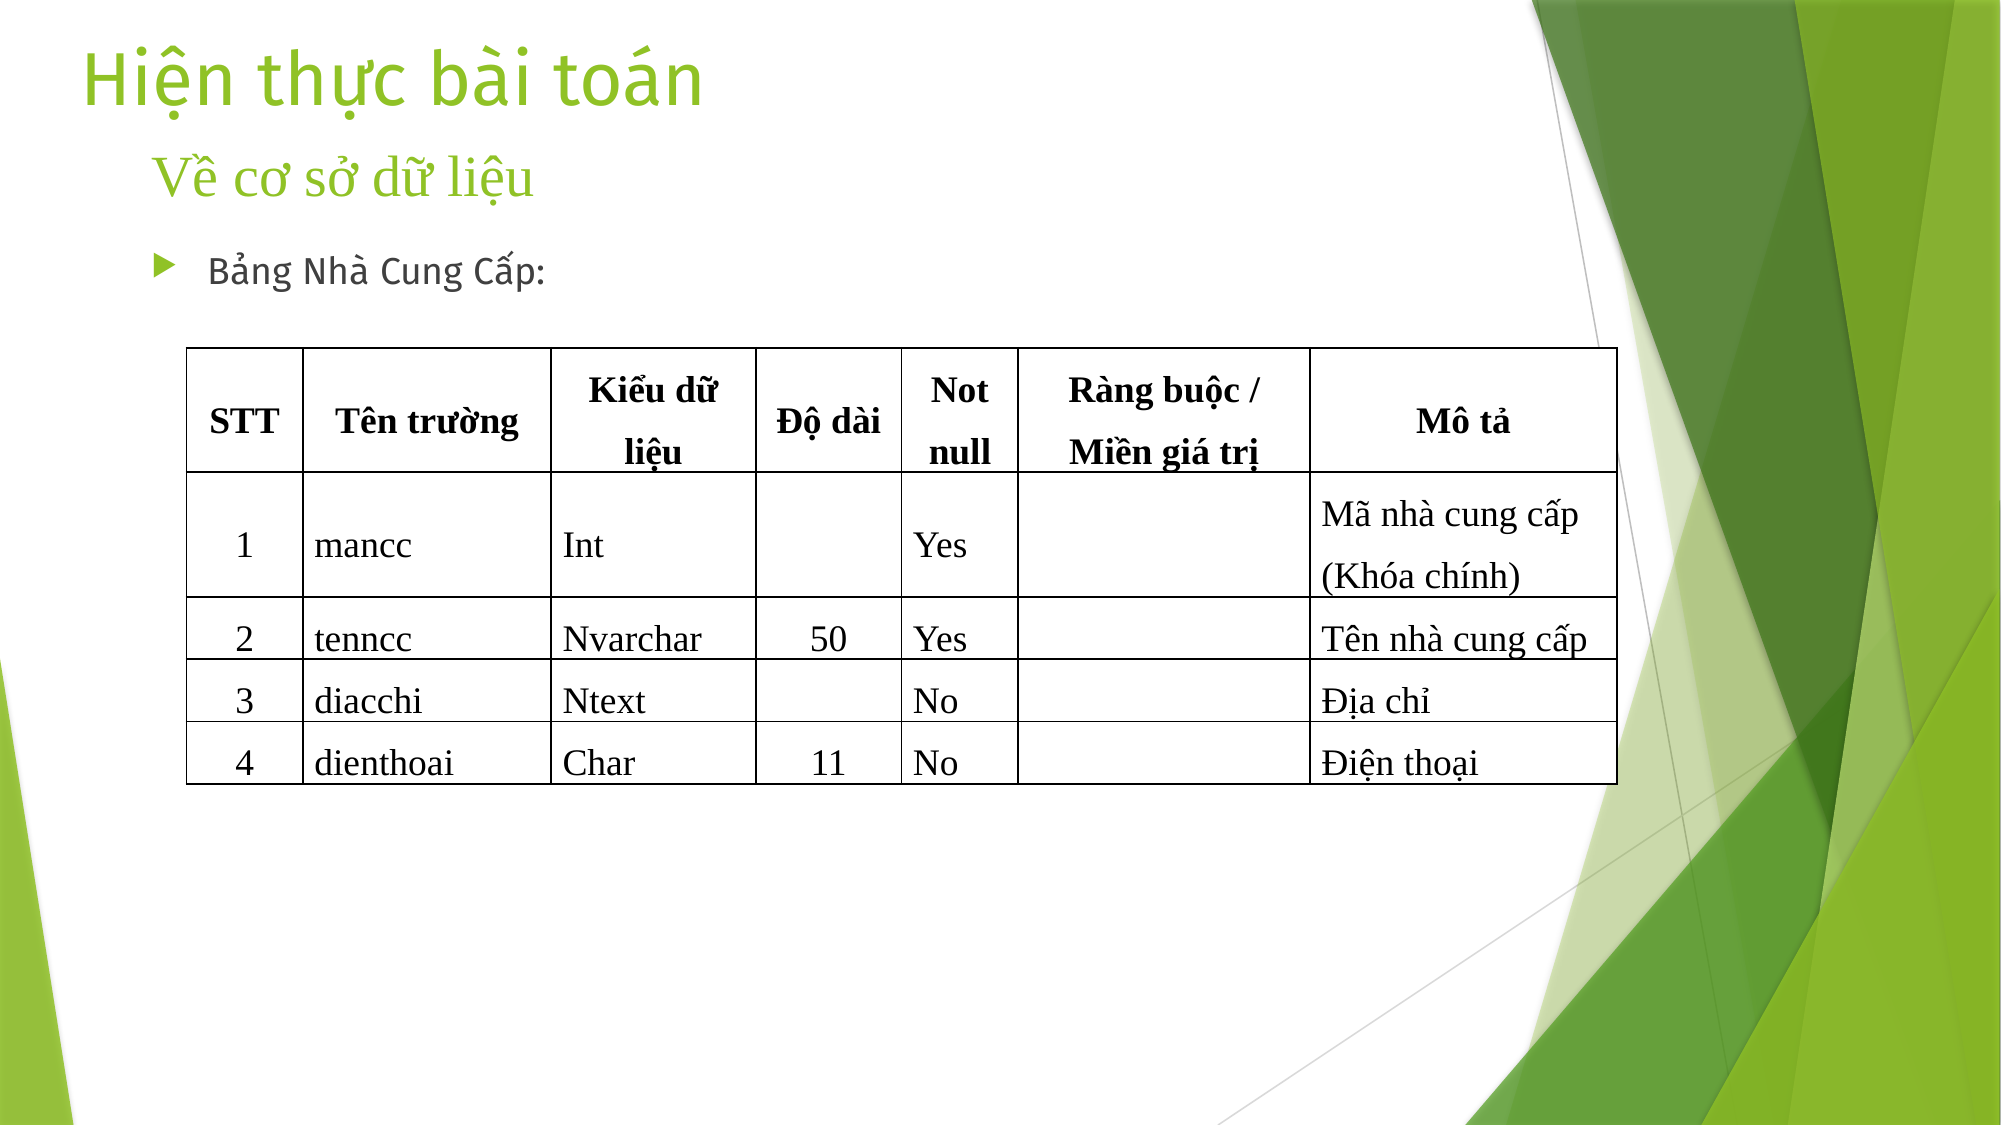

# Hiện thực bài toán
Về cơ sở dữ liệu
Bảng Nhà Cung Cấp:

| STT | Tên trường | Kiểu dữ liệu | Độ dài | Not null | Ràng buộc / Miền giá trị | Mô tả |
| --- | --- | --- | --- | --- | --- | --- |
| 1 | mancc | Int |  | Yes |  | Mã nhà cung cấp (Khóa chính) |
| 2 | tenncc | Nvarchar | 50 | Yes |  | Tên nhà cung cấp |
| 3 | diacchi | Ntext |  | No |  | Địa chỉ |
| 4 | dienthoai | Char | 11 | No |  | Điện thoại |